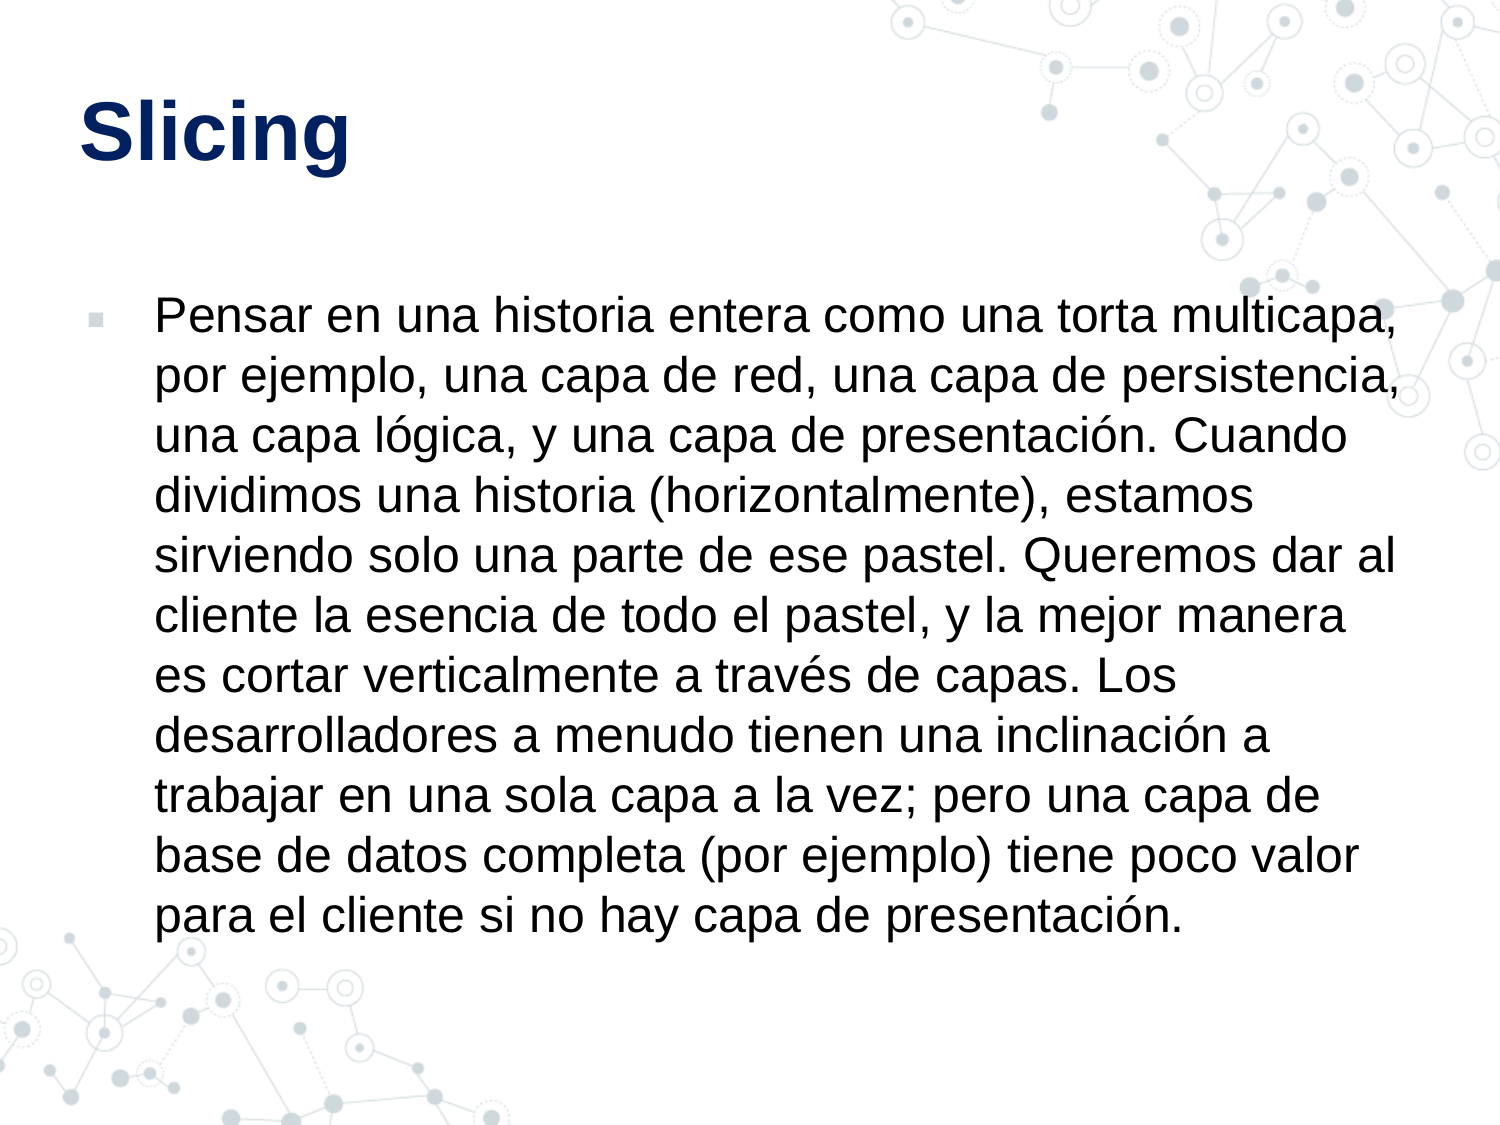

# Slicing
Pensar en una historia entera como una torta multicapa, por ejemplo, una capa de red, una capa de persistencia, una capa lógica, y una capa de presentación. Cuando dividimos una historia (horizontalmente), estamos sirviendo solo una parte de ese pastel. Queremos dar al cliente la esencia de todo el pastel, y la mejor manera es cortar verticalmente a través de capas. Los desarrolladores a menudo tienen una inclinación a trabajar en una sola capa a la vez; pero una capa de base de datos completa (por ejemplo) tiene poco valor para el cliente si no hay capa de presentación.